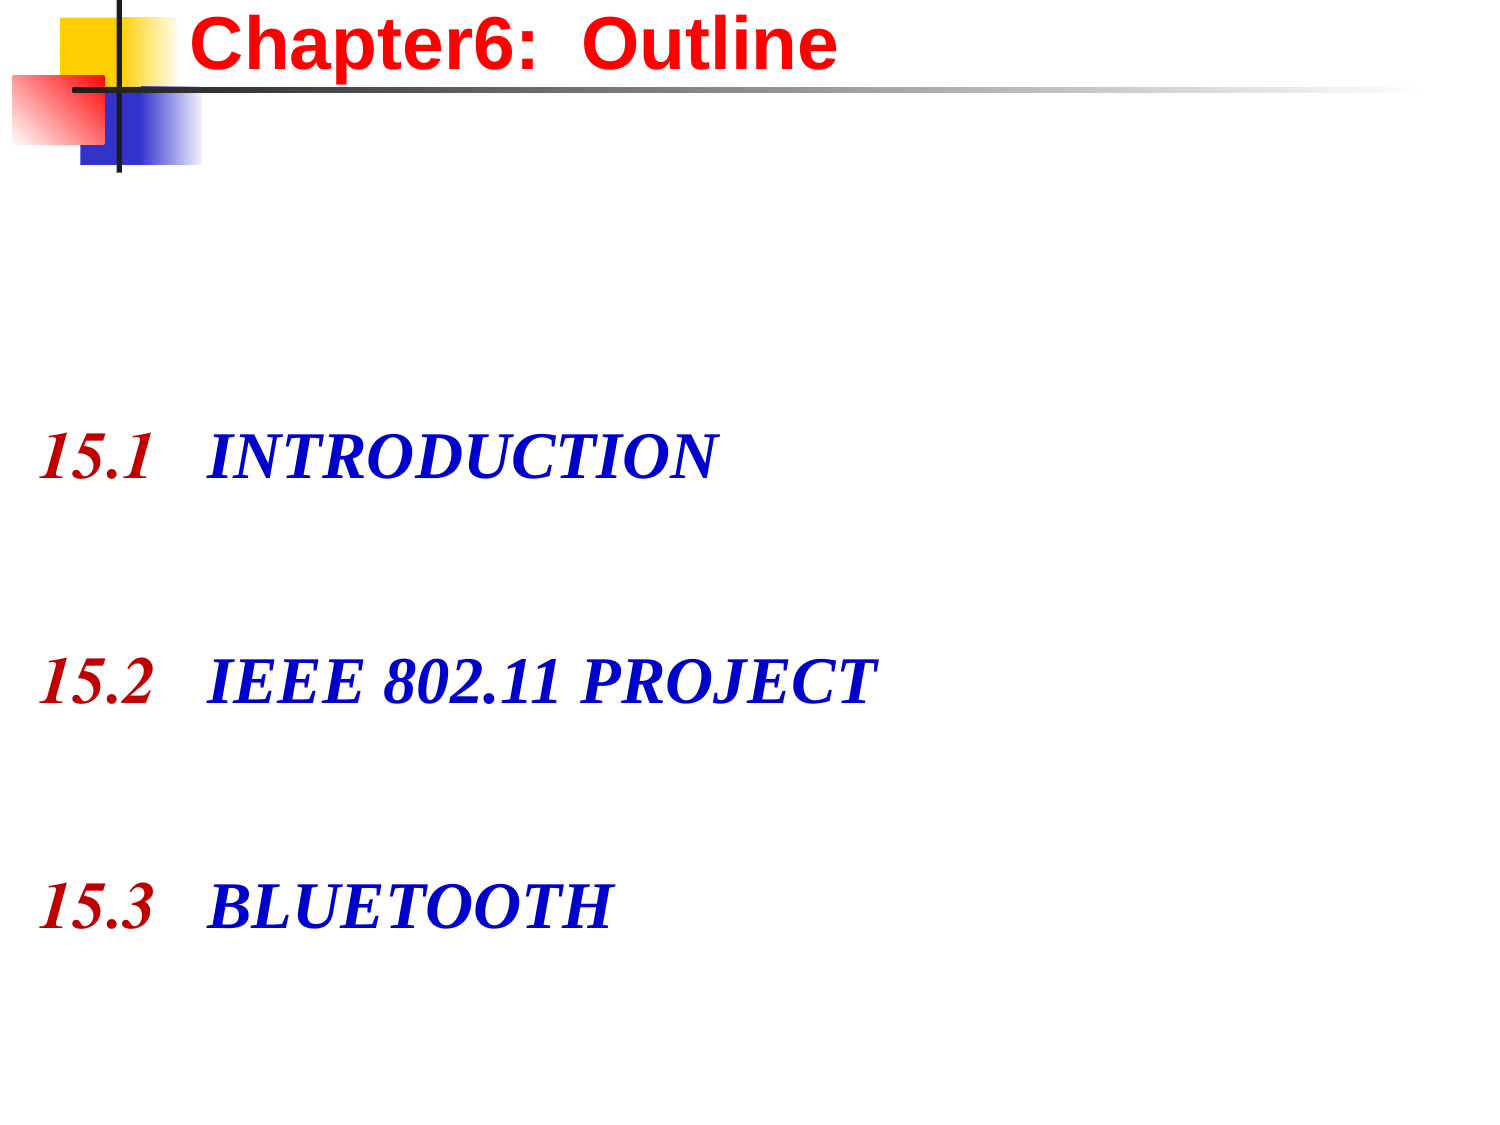

Chapter6:  Outline

15.1   INTRODUCTION
15.2   IEEE 802.11 PROJECT
15.3   BLUETOOTH